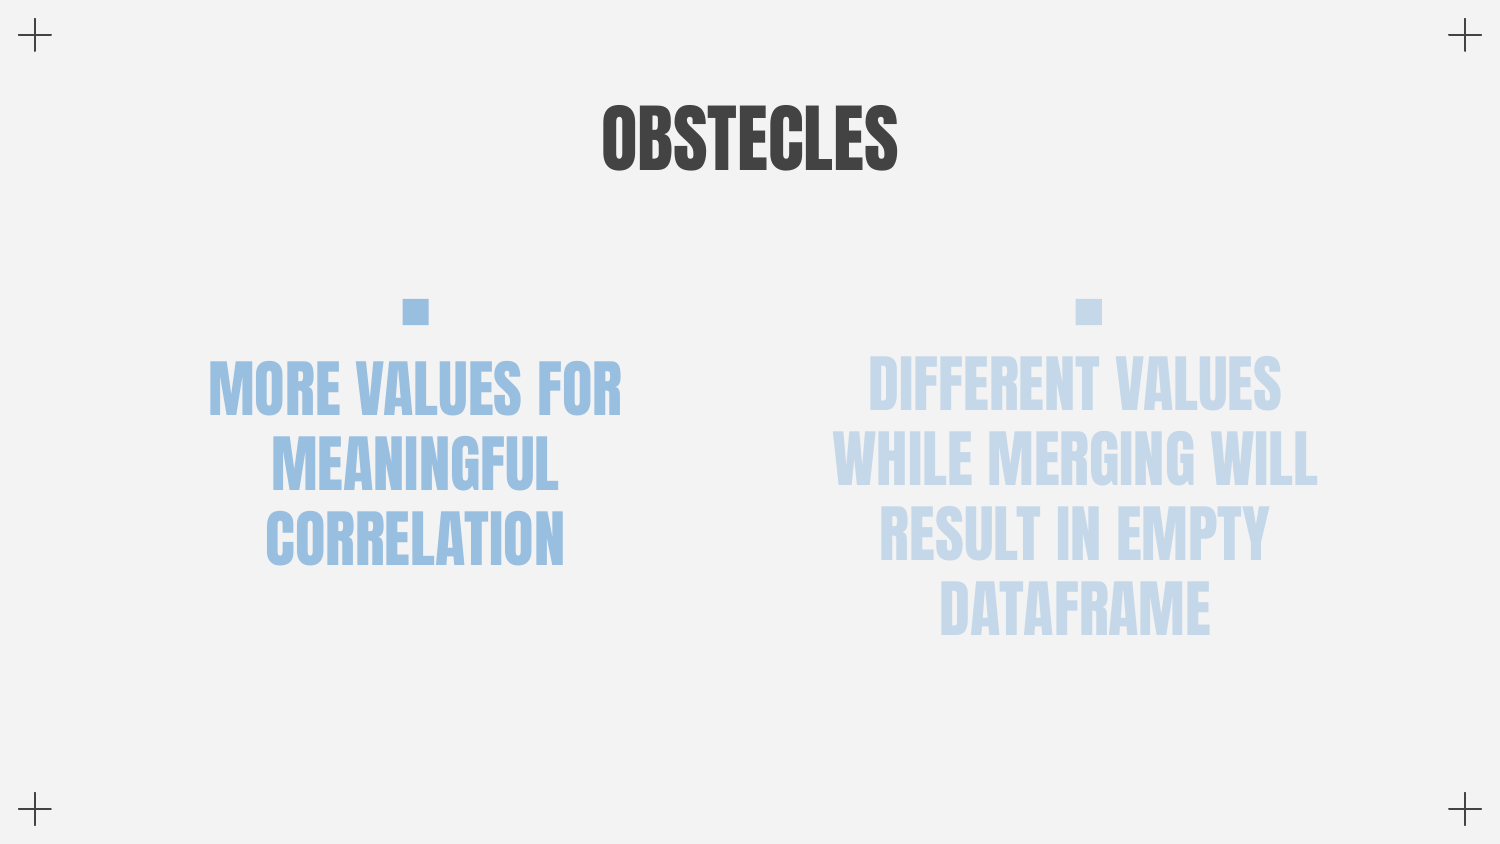

OBSTECLES

DIFFERENT VALUES WHILE MERGING WILL RESULT IN EMPTY DATAFRAME
MORE VALUES FOR MEANINGFUL CORRELATION